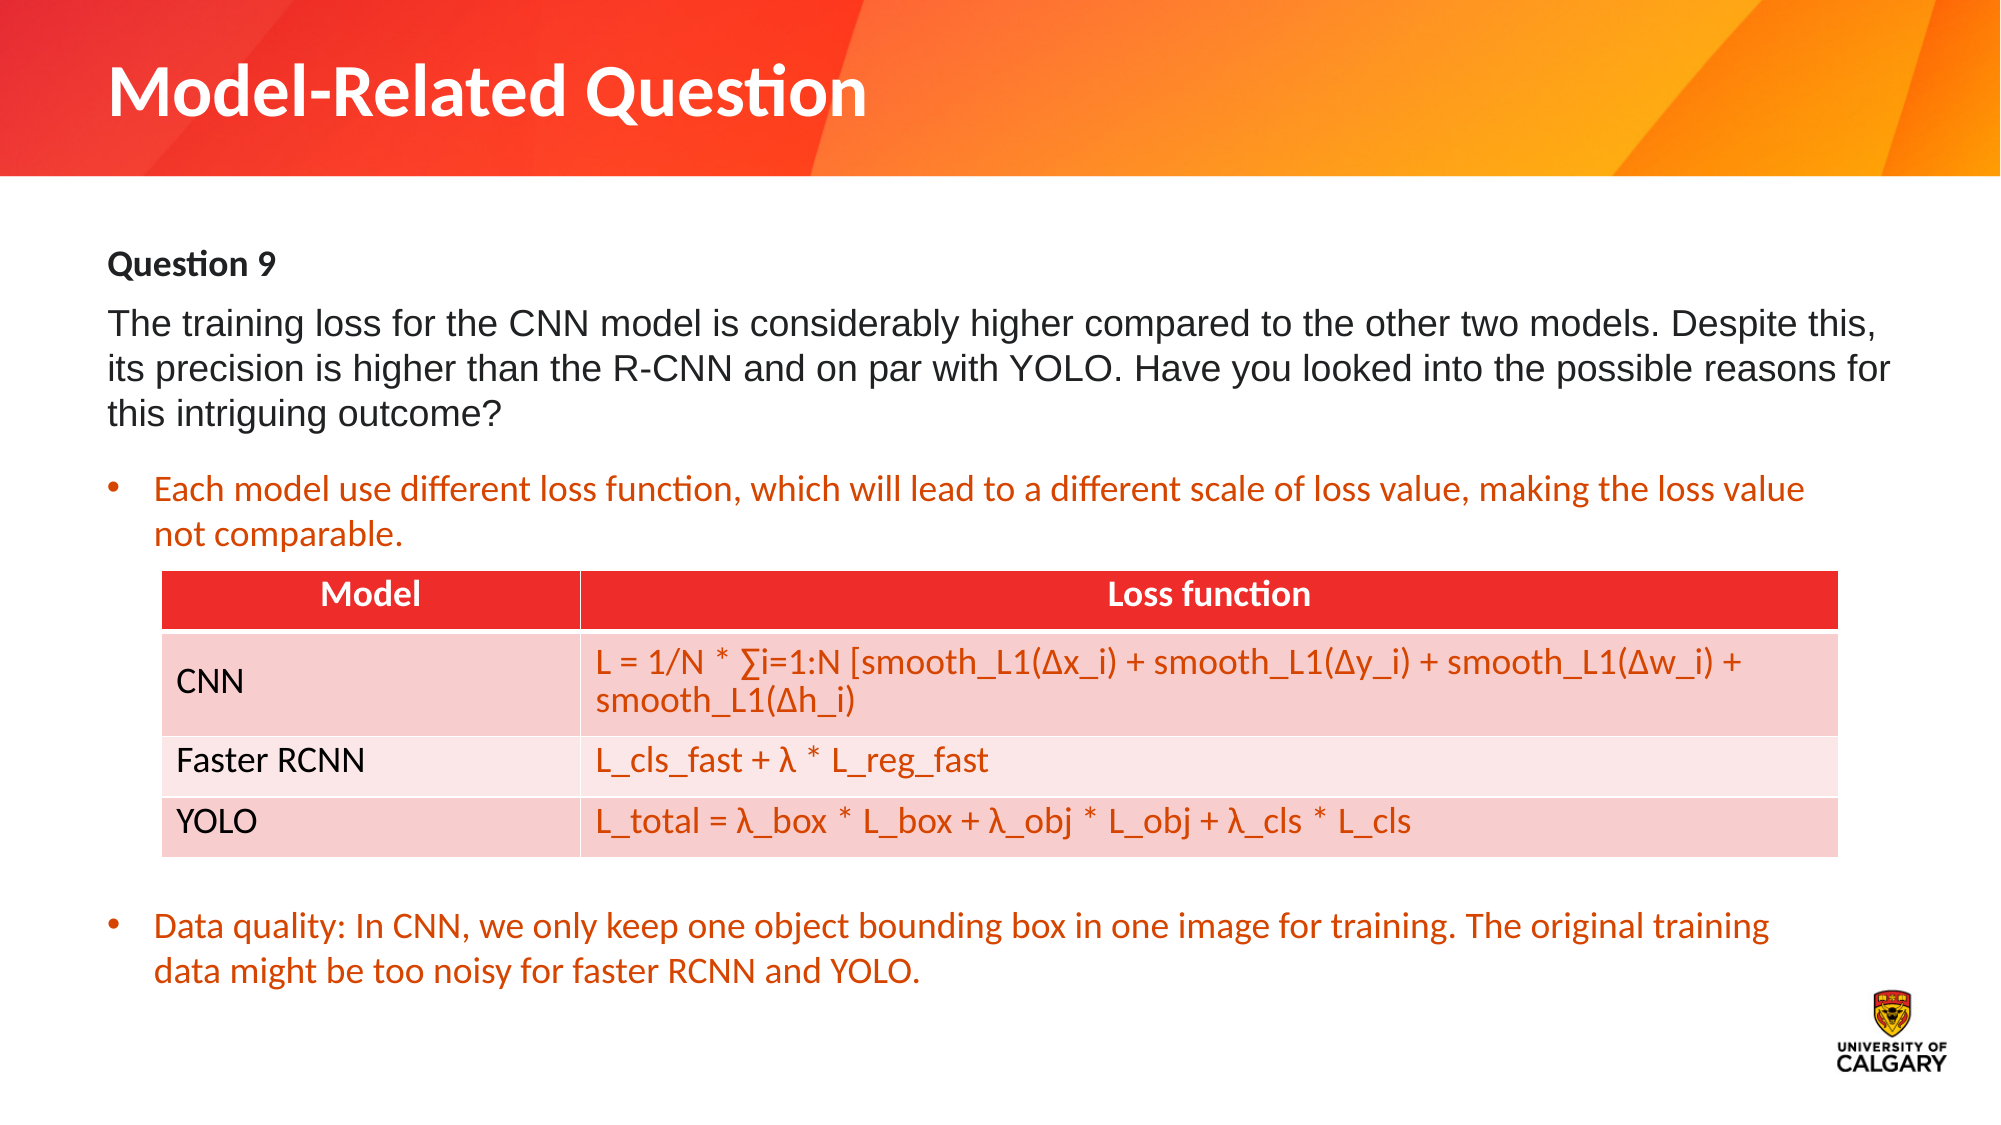

# Model-Related Question
Question 9
The training loss for the CNN model is considerably higher compared to the other two models. Despite this, its precision is higher than the R-CNN and on par with YOLO. Have you looked into the possible reasons for this intriguing outcome?
Each model use different loss function, which will lead to a different scale of loss value, making the loss value not comparable.
| Model | Loss function |
| --- | --- |
| CNN | L = 1/N \* ∑i=1:N [smooth\_L1(Δx\_i) + smooth\_L1(Δy\_i) + smooth\_L1(Δw\_i) + smooth\_L1(Δh\_i) |
| Faster RCNN | L\_cls\_fast + λ \* L\_reg\_fast |
| YOLO | L\_total = λ\_box \* L\_box + λ\_obj \* L\_obj + λ\_cls \* L\_cls |
Data quality: In CNN, we only keep one object bounding box in one image for training. The original training data might be too noisy for faster RCNN and YOLO.